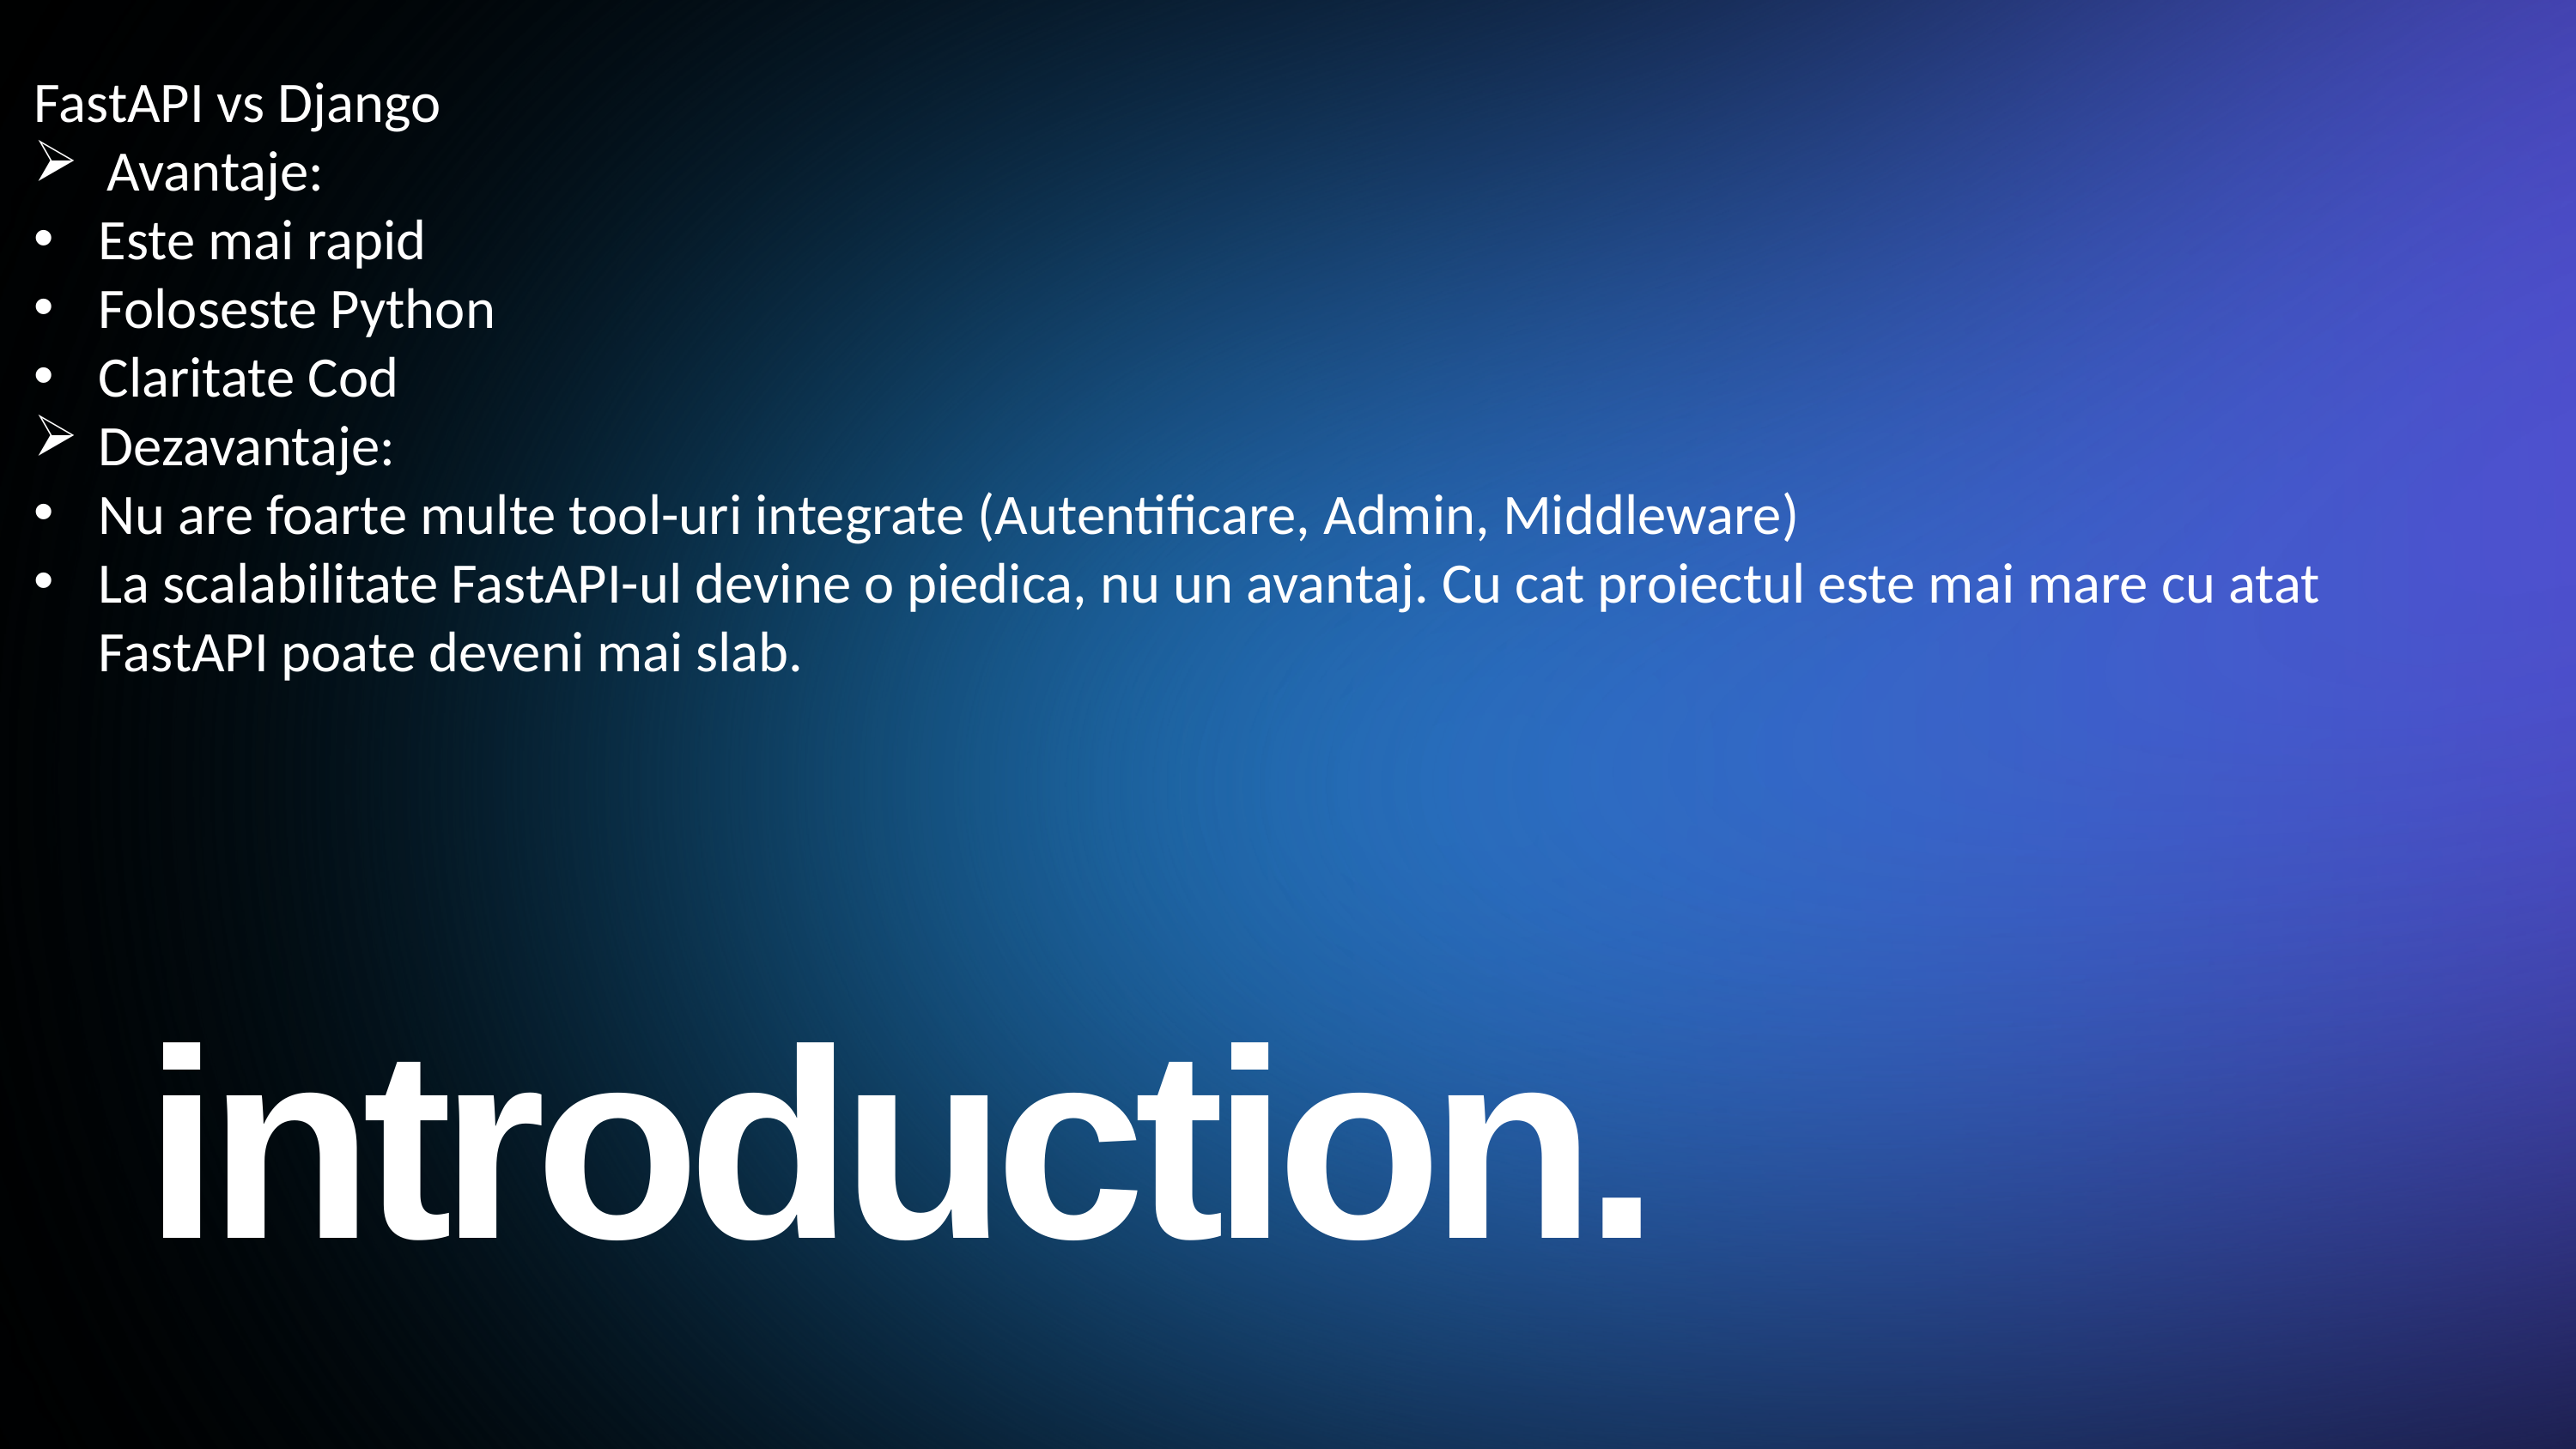

FastAPI vs Django
Avantaje:
Este mai rapid
Foloseste Python
Claritate Cod
Dezavantaje:
Nu are foarte multe tool-uri integrate (Autentificare, Admin, Middleware)
La scalabilitate FastAPI-ul devine o piedica, nu un avantaj. Cu cat proiectul este mai mare cu atat FastAPI poate deveni mai slab.

introduction.